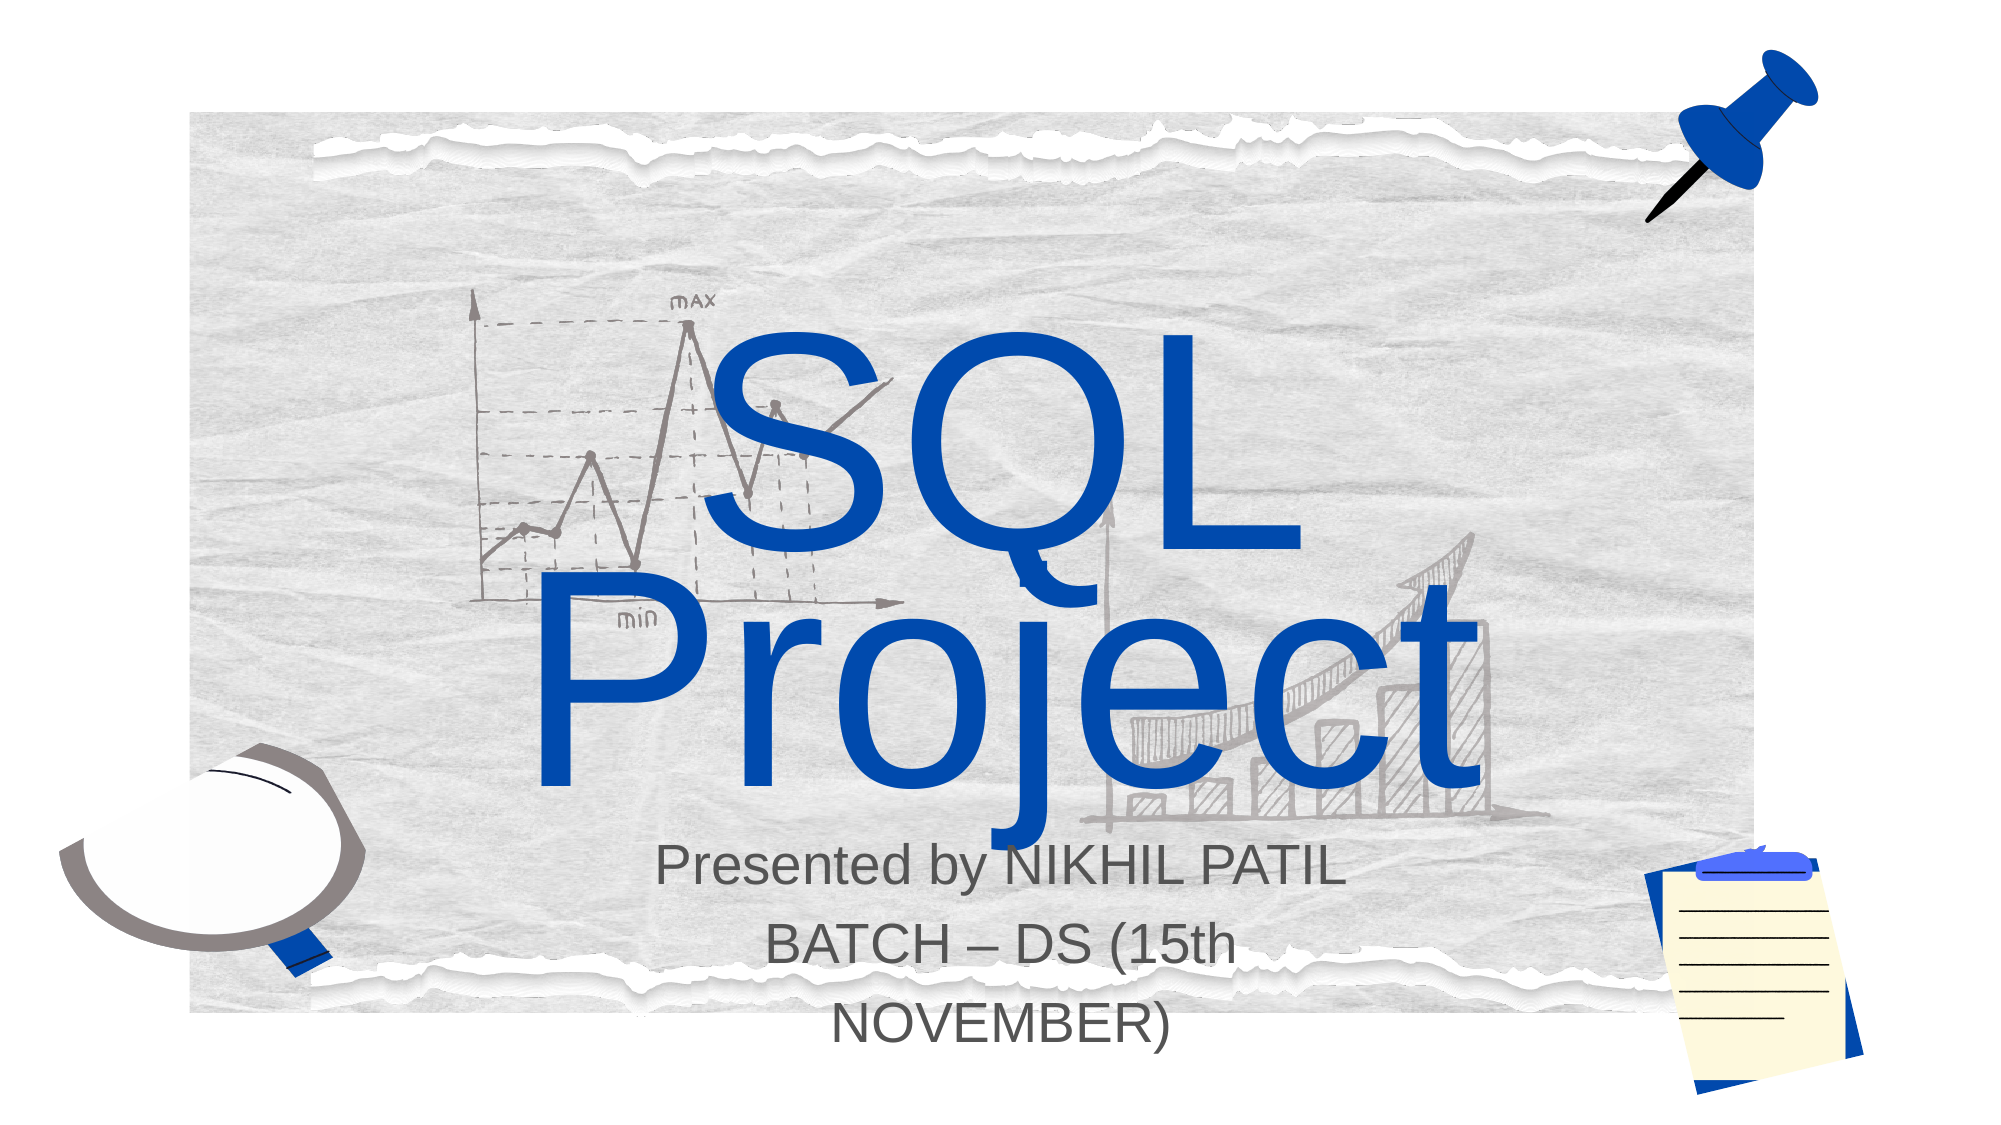

SQL

Project

Presented by NIKHIL PATIL
BATCH – DS (15th NOVEMBER)